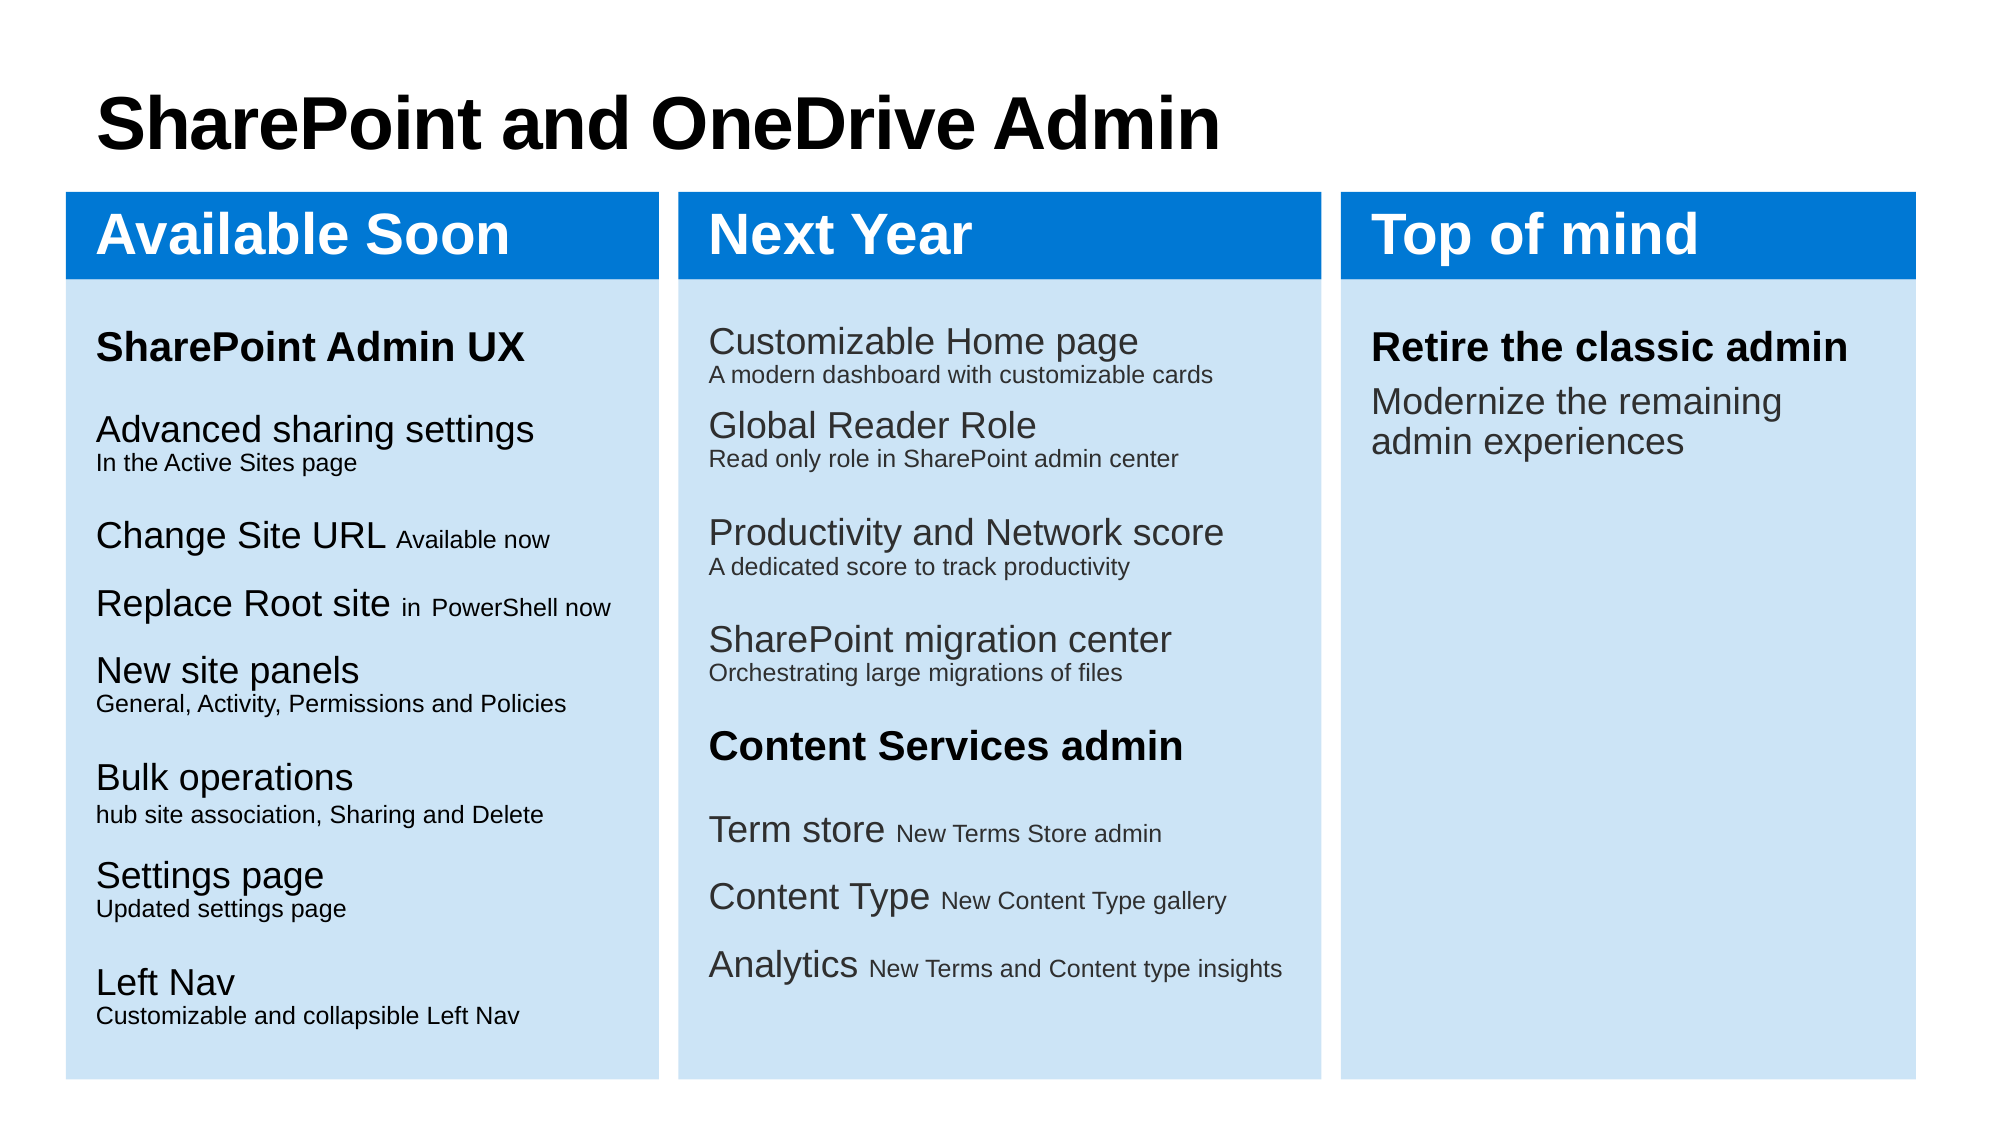

# SharePoint and OneDrive Admin
Available Soon
Next Year
Top of mind
SharePoint Admin UX
Advanced sharing settings
In the Active Sites page
Change Site URL Available now
Replace Root site in PowerShell now
New site panels
General, Activity, Permissions and Policies
Bulk operations
hub site association, Sharing and Delete
Settings page
Updated settings page
Left Nav
Customizable and collapsible Left Nav

Customizable Home page
A modern dashboard with customizable cards
Global Reader Role
Read only role in SharePoint admin center
Productivity and Network score
A dedicated score to track productivity
SharePoint migration center
Orchestrating large migrations of files
Content Services admin
Term store New Terms Store admin
Content Type New Content Type gallery
Analytics New Terms and Content type insights

Retire the classic admin
Modernize the remaining admin experiences